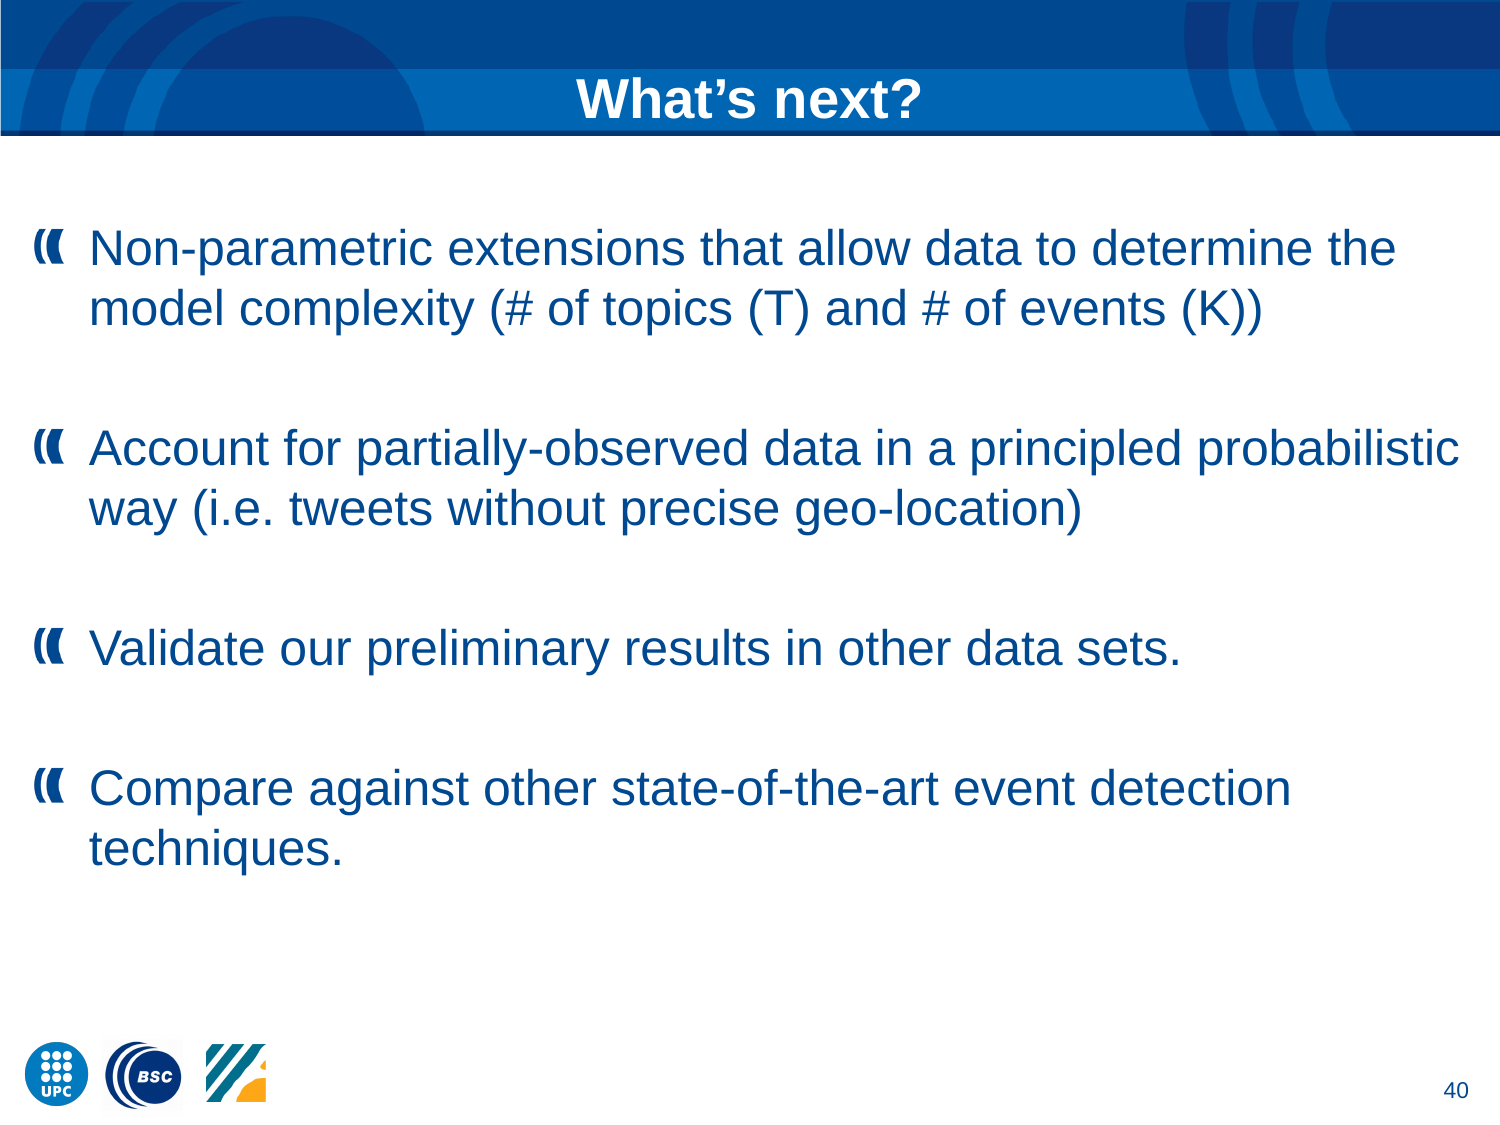

# What’s next?
Non-parametric extensions that allow data to determine the model complexity (# of topics (T) and # of events (K))

Account for partially-observed data in a principled probabilistic way (i.e. tweets without precise geo-location)

Validate our preliminary results in other data sets.

Compare against other state-of-the-art event detection techniques.

40